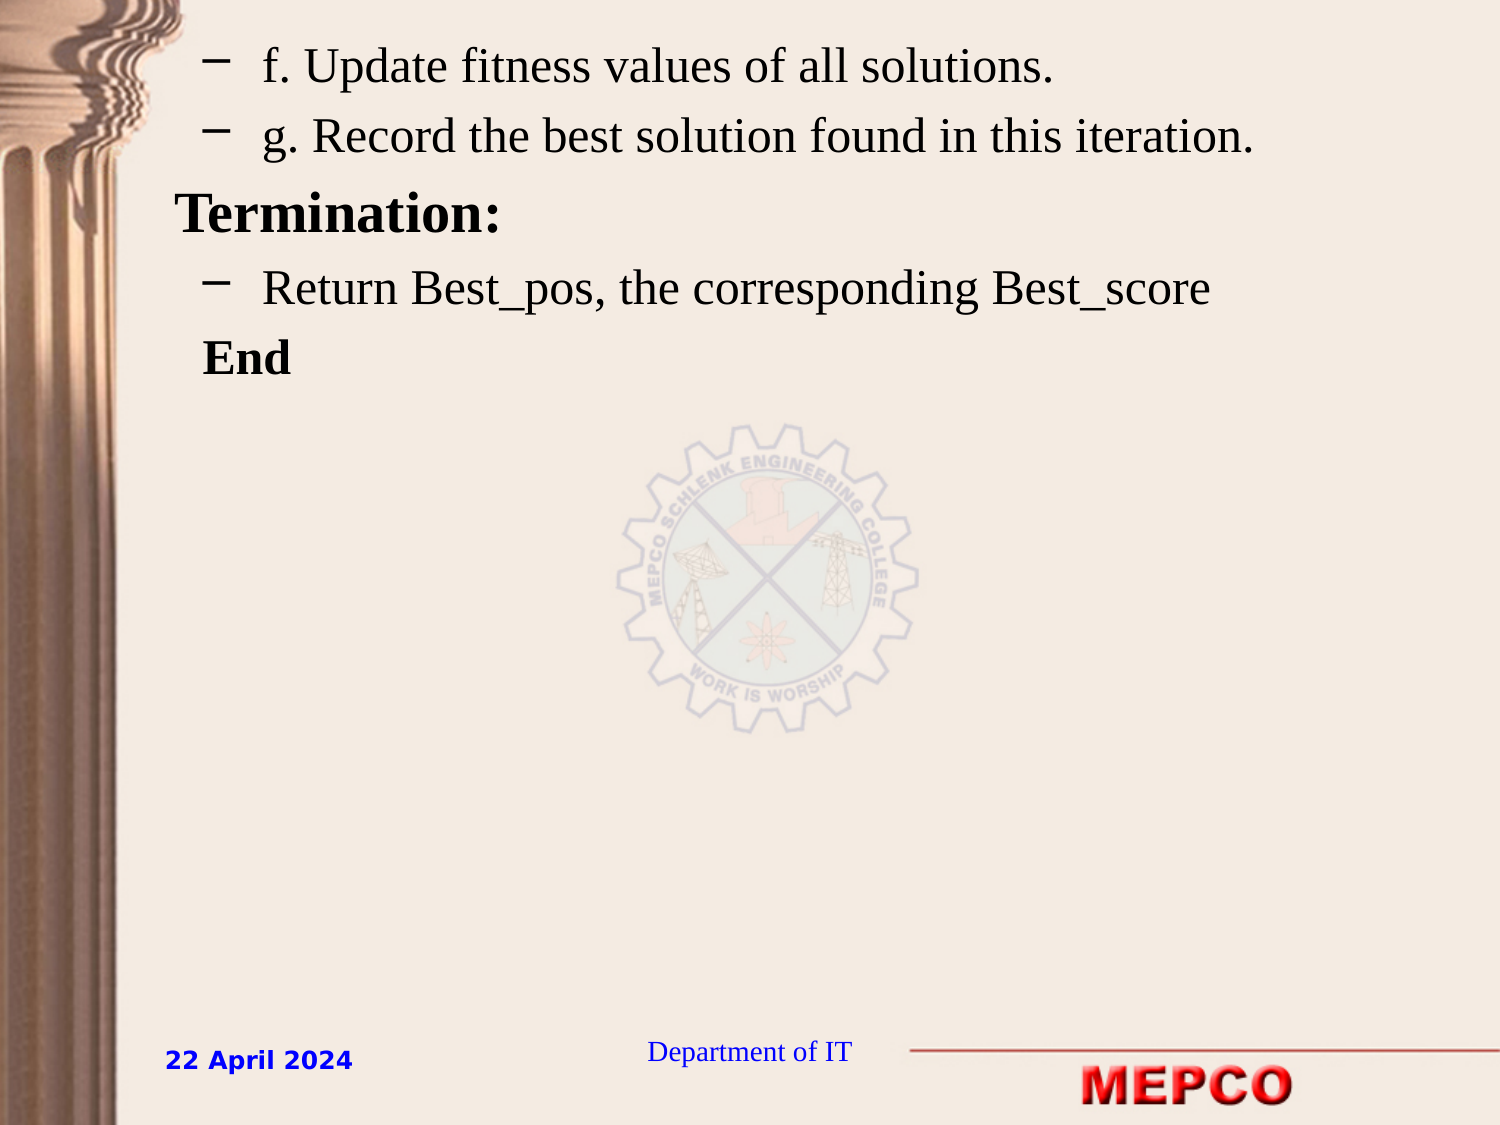

f. Update fitness values of all solutions.
 g. Record the best solution found in this iteration.
Termination:
 Return Best_pos, the corresponding Best_score
End
Department of IT